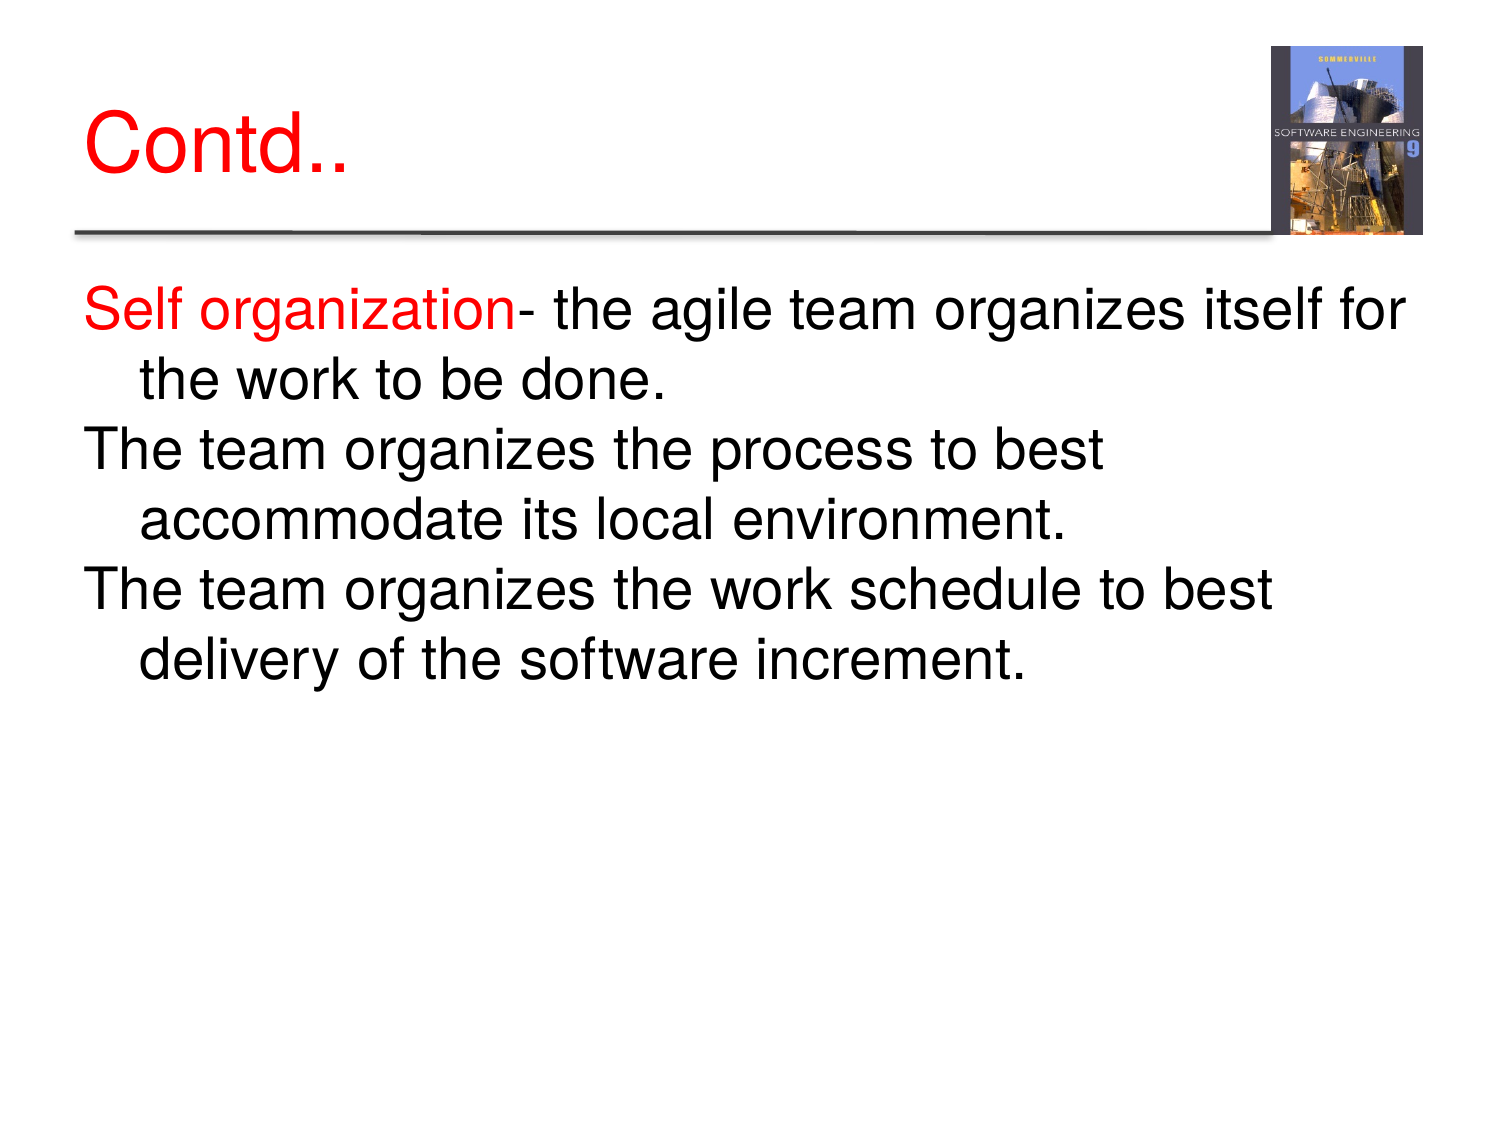

# Contd..
Self organization- the agile team organizes itself for the work to be done.
The team organizes the process to best accommodate its local environment.
The team organizes the work schedule to best delivery of the software increment.